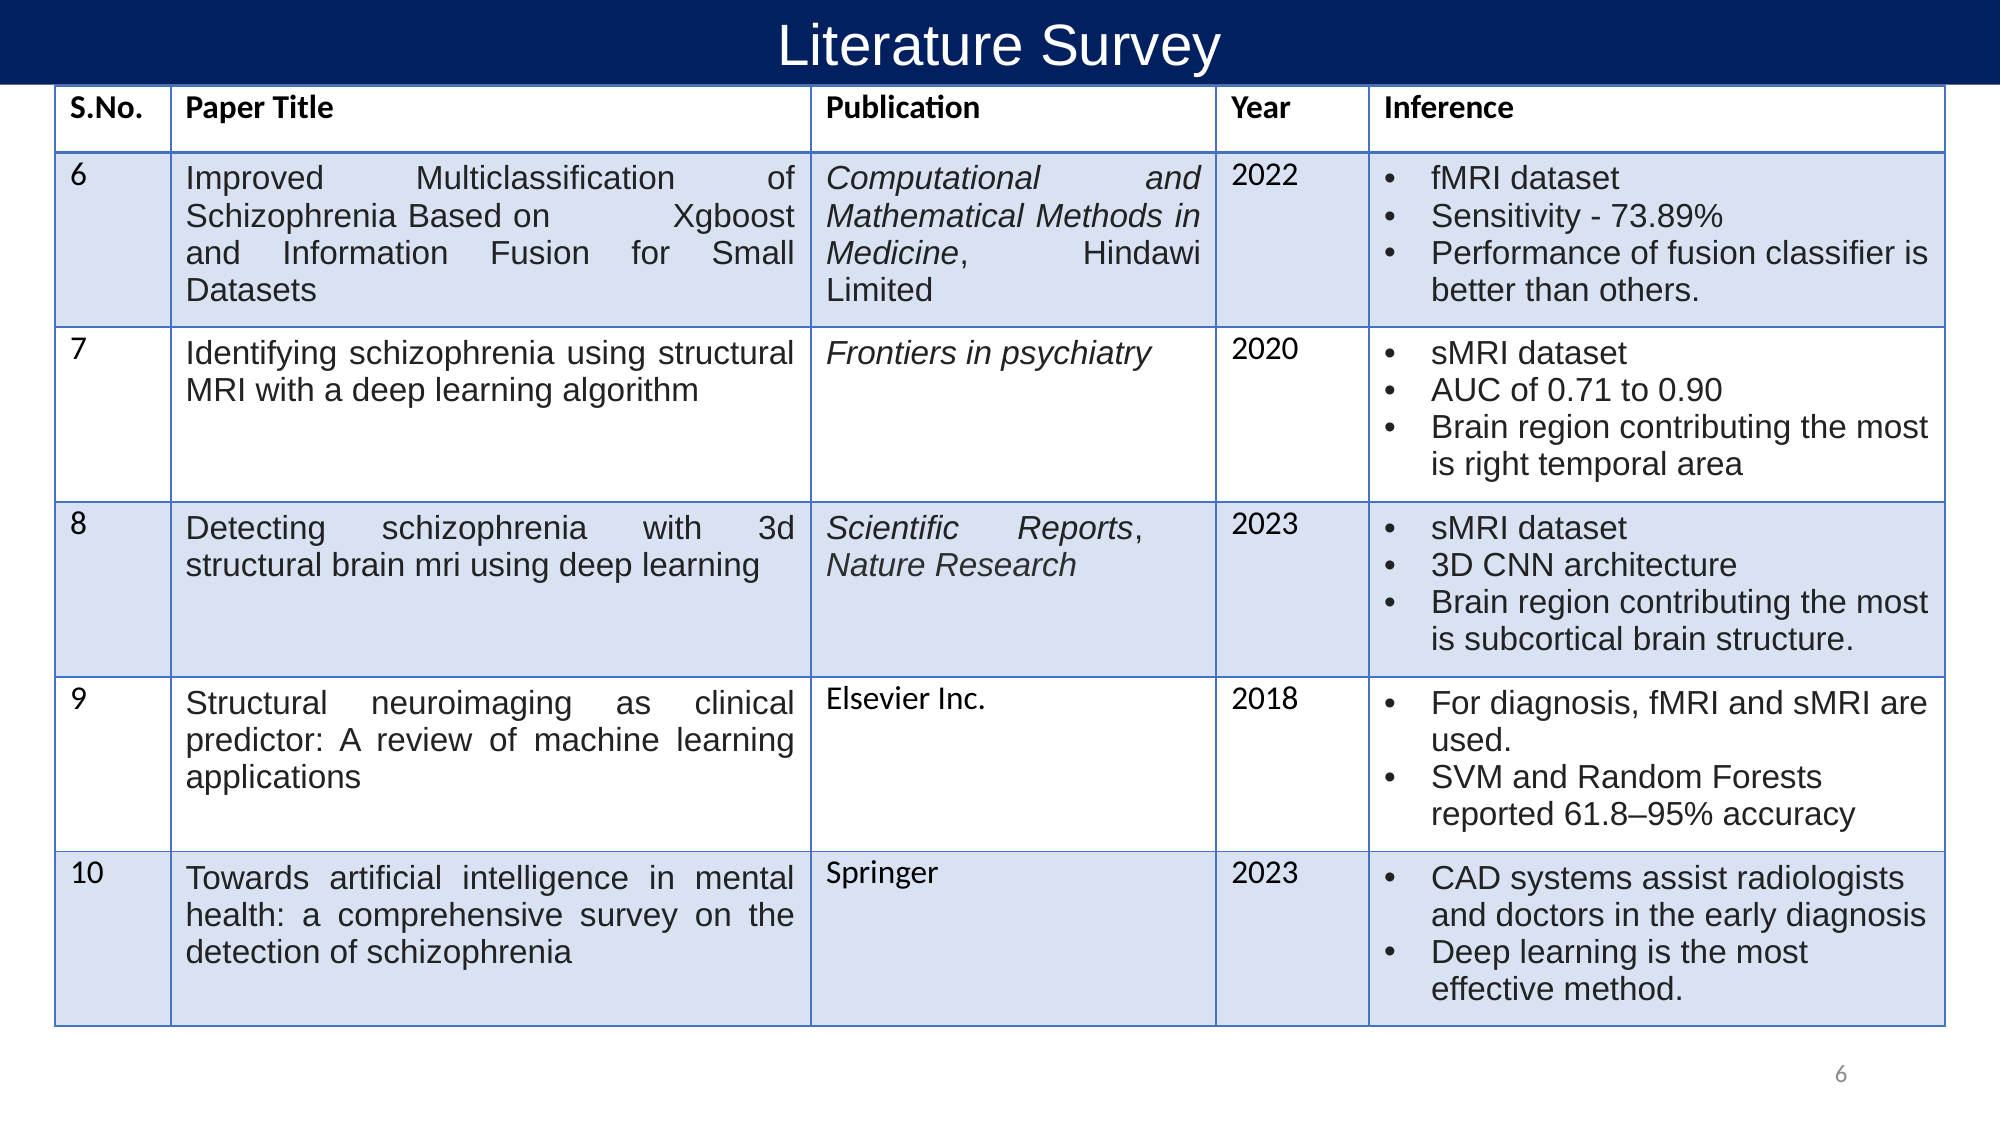

Literature Survey
| S.No. | Paper Title | Publication | Year | Inference |
| --- | --- | --- | --- | --- |
| 6 | Improved Multiclassification of Schizophrenia Based on Xgboost and Information Fusion for Small Datasets | Computational and Mathematical Methods in Medicine, Hindawi Limited | 2022 | fMRI dataset Sensitivity - 73.89% Performance of fusion classifier is better than others. |
| 7 | Identifying schizophrenia using structural MRI with a deep learning algorithm | Frontiers in psychiatry | 2020 | sMRI dataset AUC of 0.71 to 0.90 Brain region contributing the most is right temporal area |
| 8 | Detecting schizophrenia with 3d structural brain mri using deep learning | Scientific Reports, Nature Research | 2023 | sMRI dataset 3D CNN architecture Brain region contributing the most is subcortical brain structure. |
| 9 | Structural neuroimaging as clinical predictor: A review of machine learning applications | Elsevier Inc. | 2018 | For diagnosis, fMRI and sMRI are used. SVM and Random Forests reported 61.8–95% accuracy |
| 10 | Towards artificial intelligence in mental health: a comprehensive survey on the detection of schizophrenia | Springer | 2023 | CAD systems assist radiologists and doctors in the early diagnosis Deep learning is the most effective method. |
6